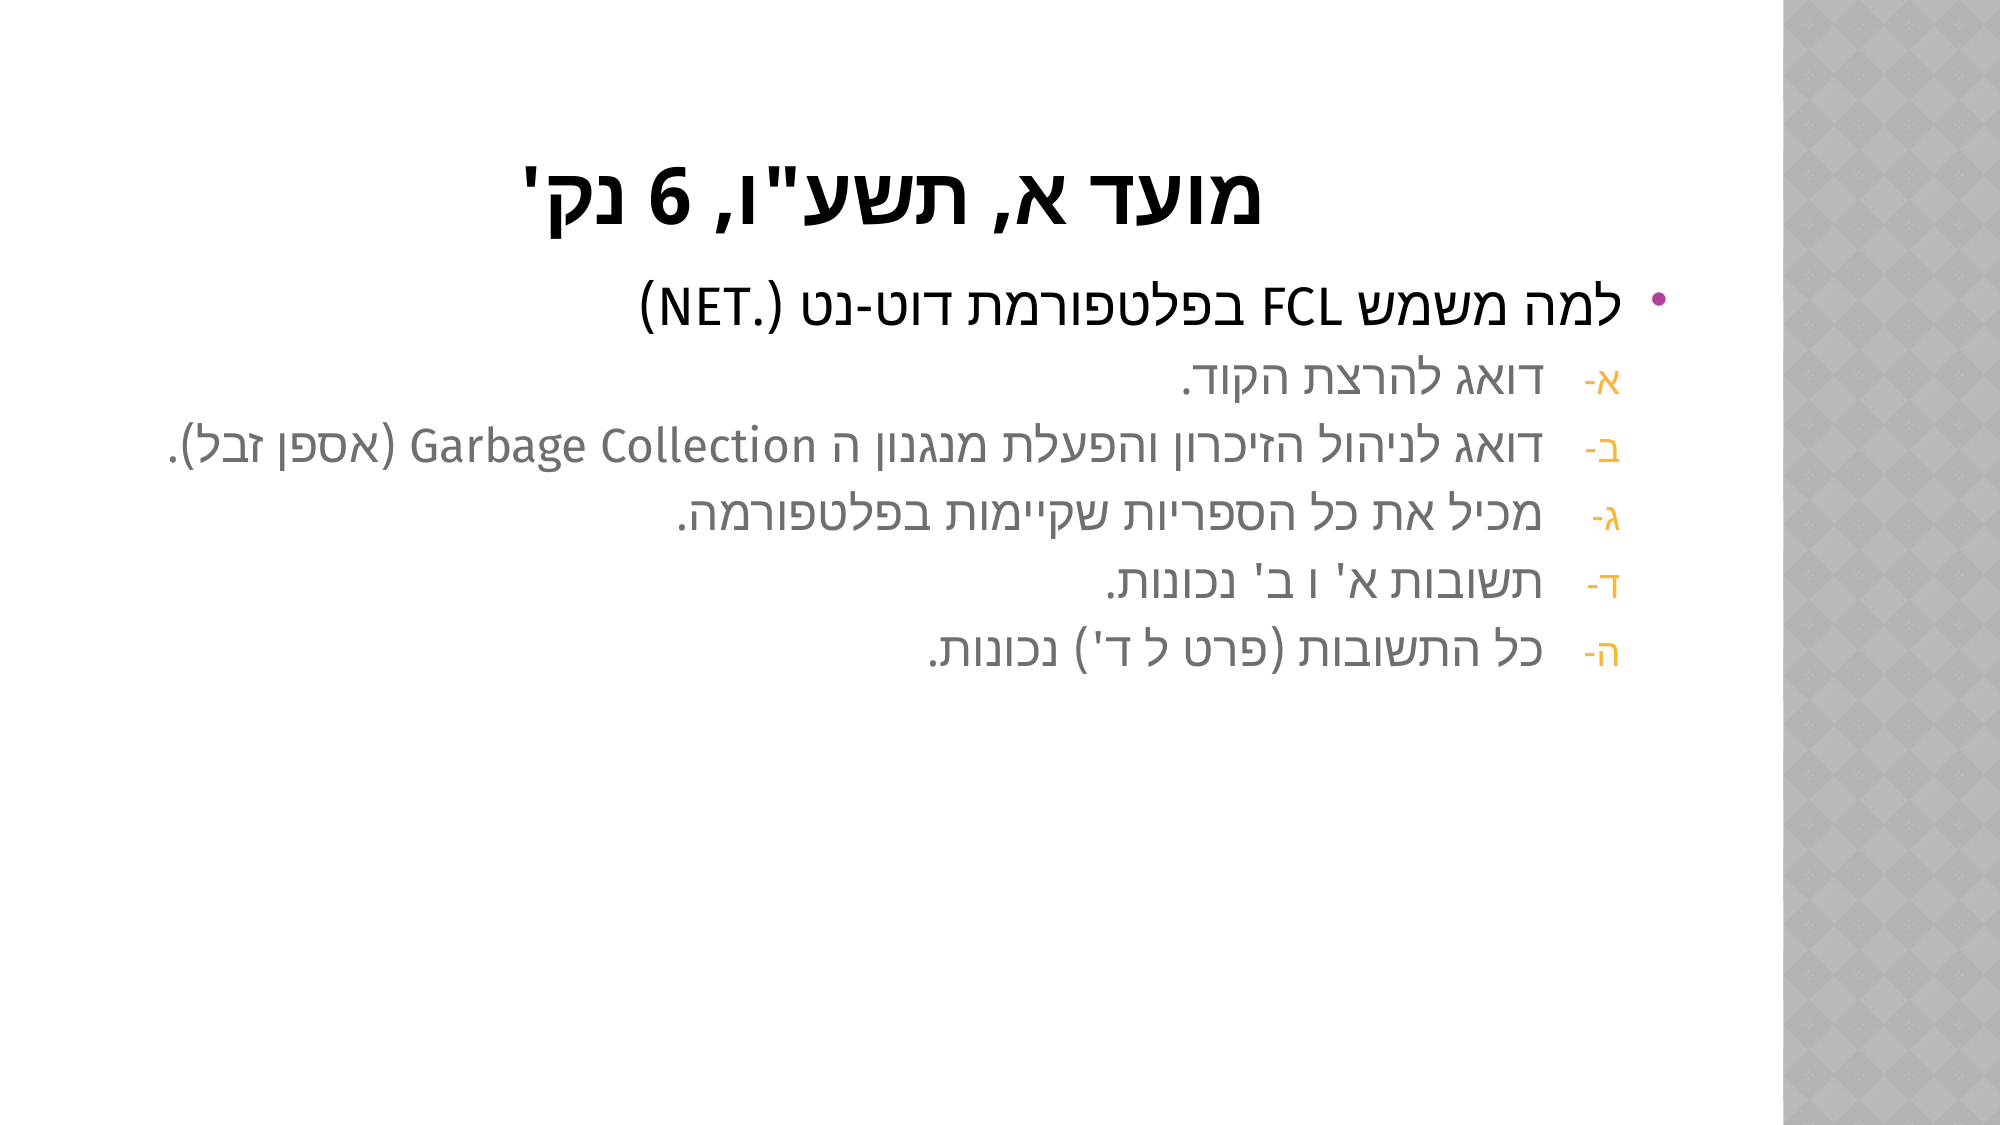

# מועד א, תשע"ו, 6 נק'
למה משמש FCL בפלטפורמת דוט-נט (.NET)
דואג להרצת הקוד.
דואג לניהול הזיכרון והפעלת מנגנון ה Garbage Collection (אספן זבל).
מכיל את כל הספריות שקיימות בפלטפורמה.
תשובות א' ו ב' נכונות.
כל התשובות (פרט ל ד') נכונות.